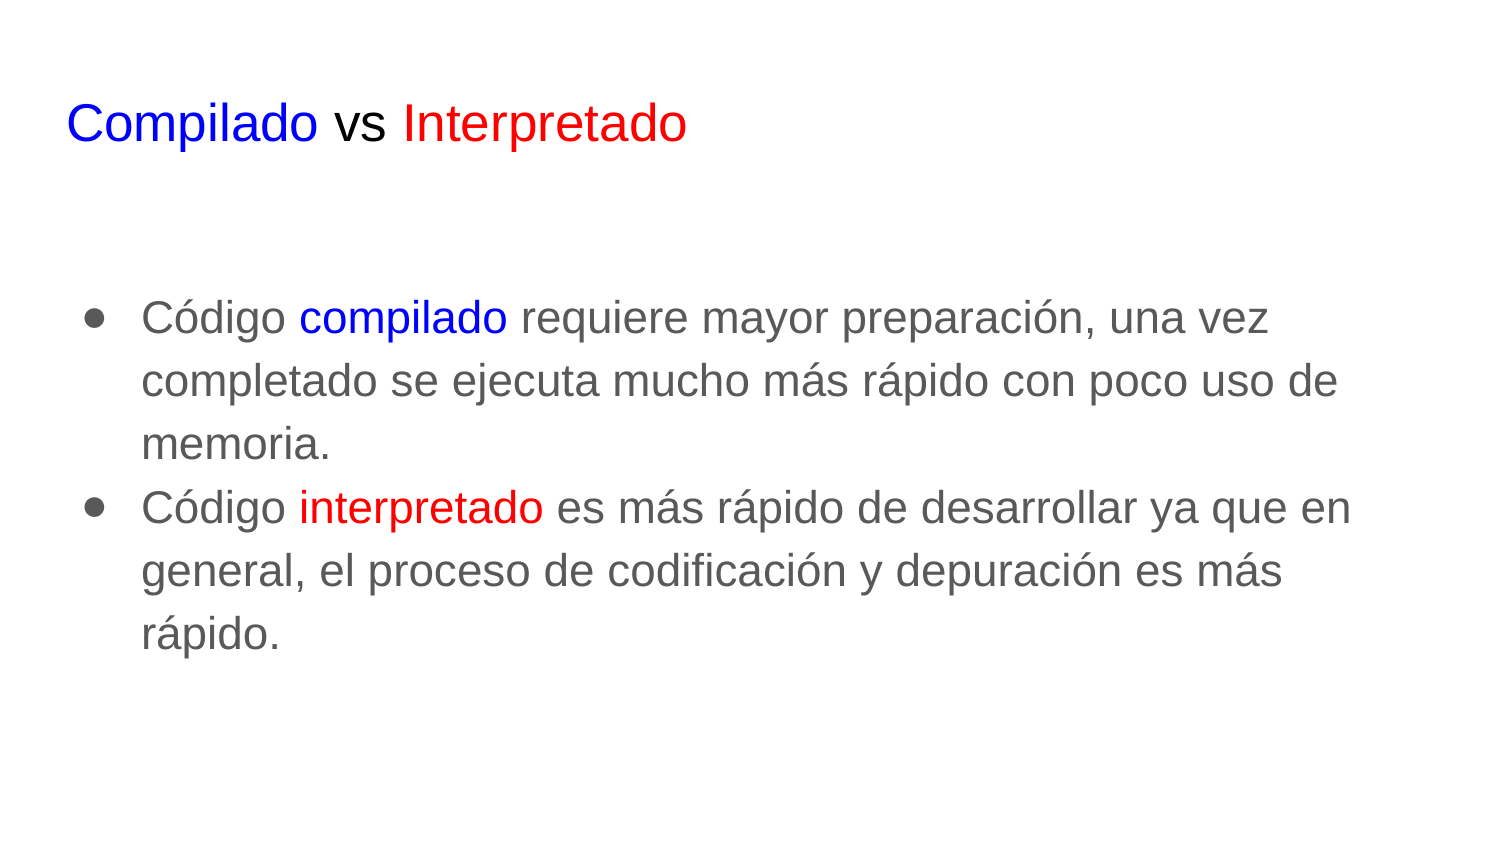

# Compilado vs Interpretado
Código compilado requiere mayor preparación, una vez completado se ejecuta mucho más rápido con poco uso de memoria.
Código interpretado es más rápido de desarrollar ya que en general, el proceso de codificación y depuración es más rápido.